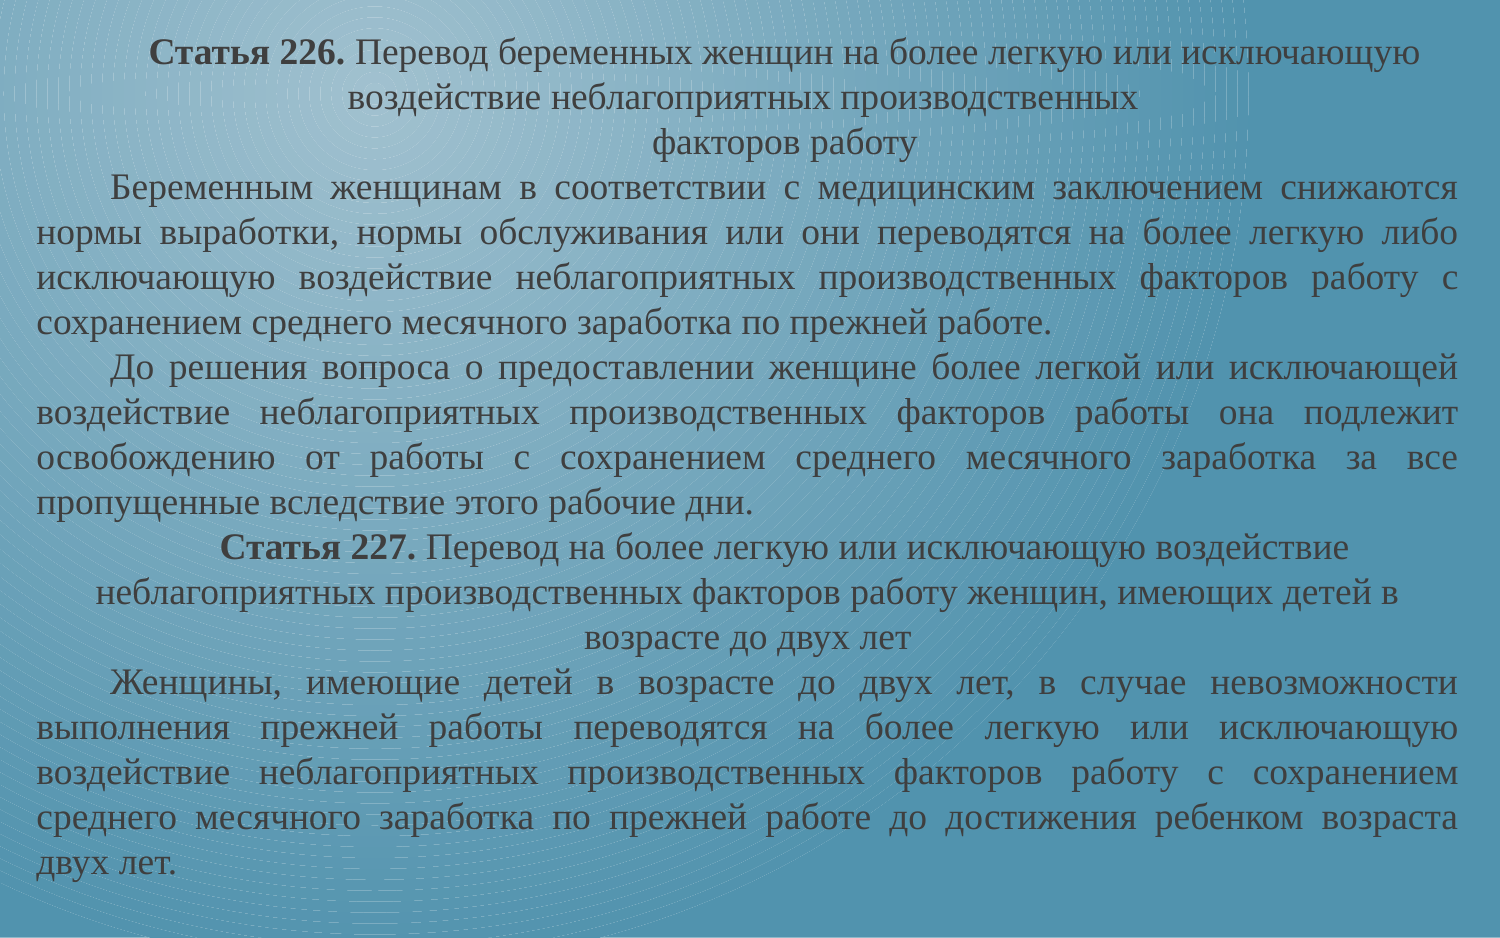

Статья 226. Перевод беременных женщин на более легкую или исключающую воздействие неблагоприятных производственных
факторов работу
Беременным женщинам в соответствии с медицинским заключением снижаются нормы выработки, нормы обслуживания или они переводятся на более легкую либо исключающую воздействие неблагоприятных производственных факторов работу с сохранением среднего месячного заработка по прежней работе.
До решения вопроса о предоставлении женщине более легкой или исключающей воздействие неблагоприятных производственных факторов работы она подлежит освобождению от работы с сохранением среднего месячного заработка за все пропущенные вследствие этого рабочие дни.
Статья 227. Перевод на более легкую или исключающую воздействие неблагоприятных производственных факторов работу женщин, имеющих детей в возрасте до двух лет
Женщины, имеющие детей в возрасте до двух лет, в случае невозможности выполнения прежней работы переводятся на более легкую или исключающую воздействие неблагоприятных производственных факторов работу с сохранением среднего месячного заработка по прежней работе до достижения ребенком возраста двух лет.